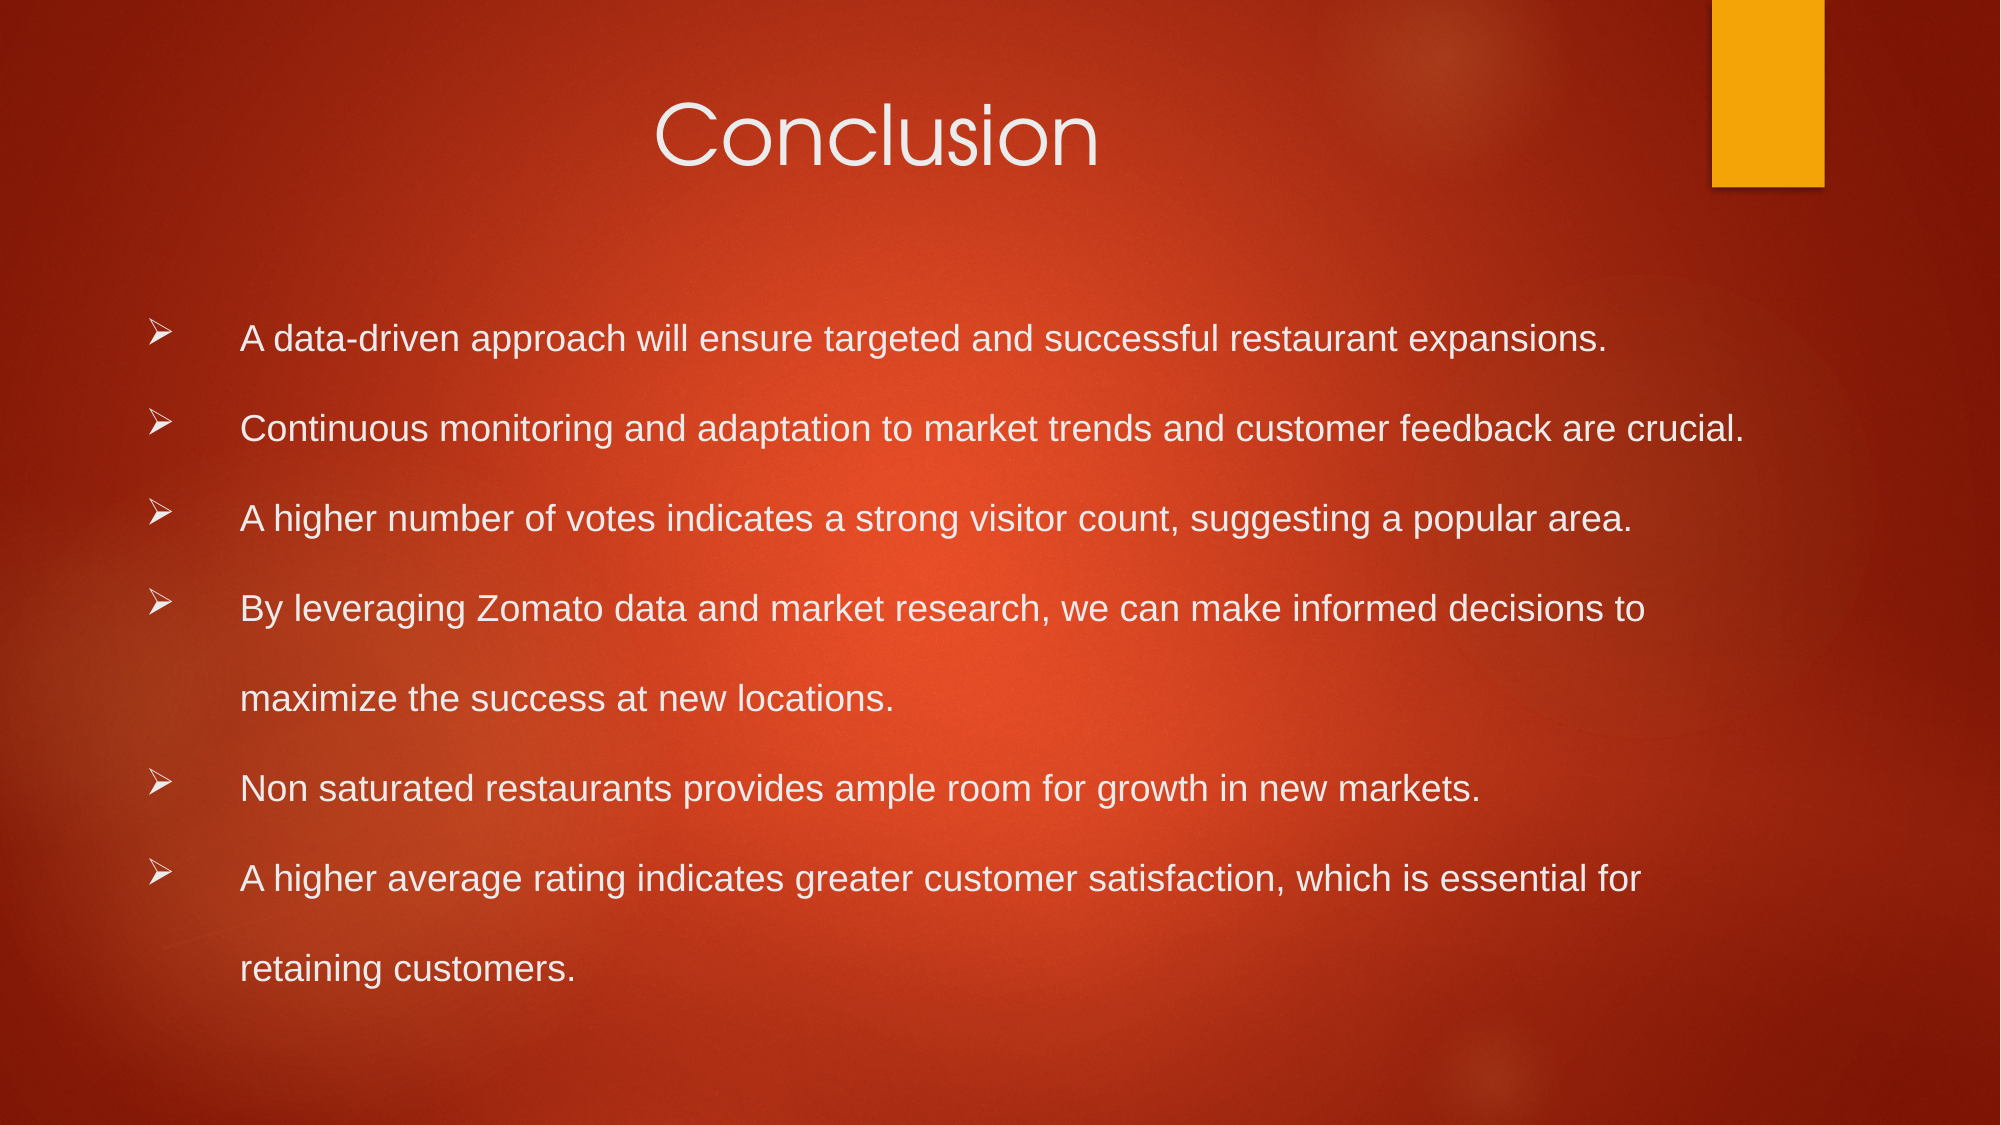

# Conclusion
A data-driven approach will ensure targeted and successful restaurant expansions.
Continuous monitoring and adaptation to market trends and customer feedback are crucial.
A higher number of votes indicates a strong visitor count, suggesting a popular area.
By leveraging Zomato data and market research, we can make informed decisions to maximize the success at new locations.
Non saturated restaurants provides ample room for growth in new markets.
A higher average rating indicates greater customer satisfaction, which is essential for retaining customers.